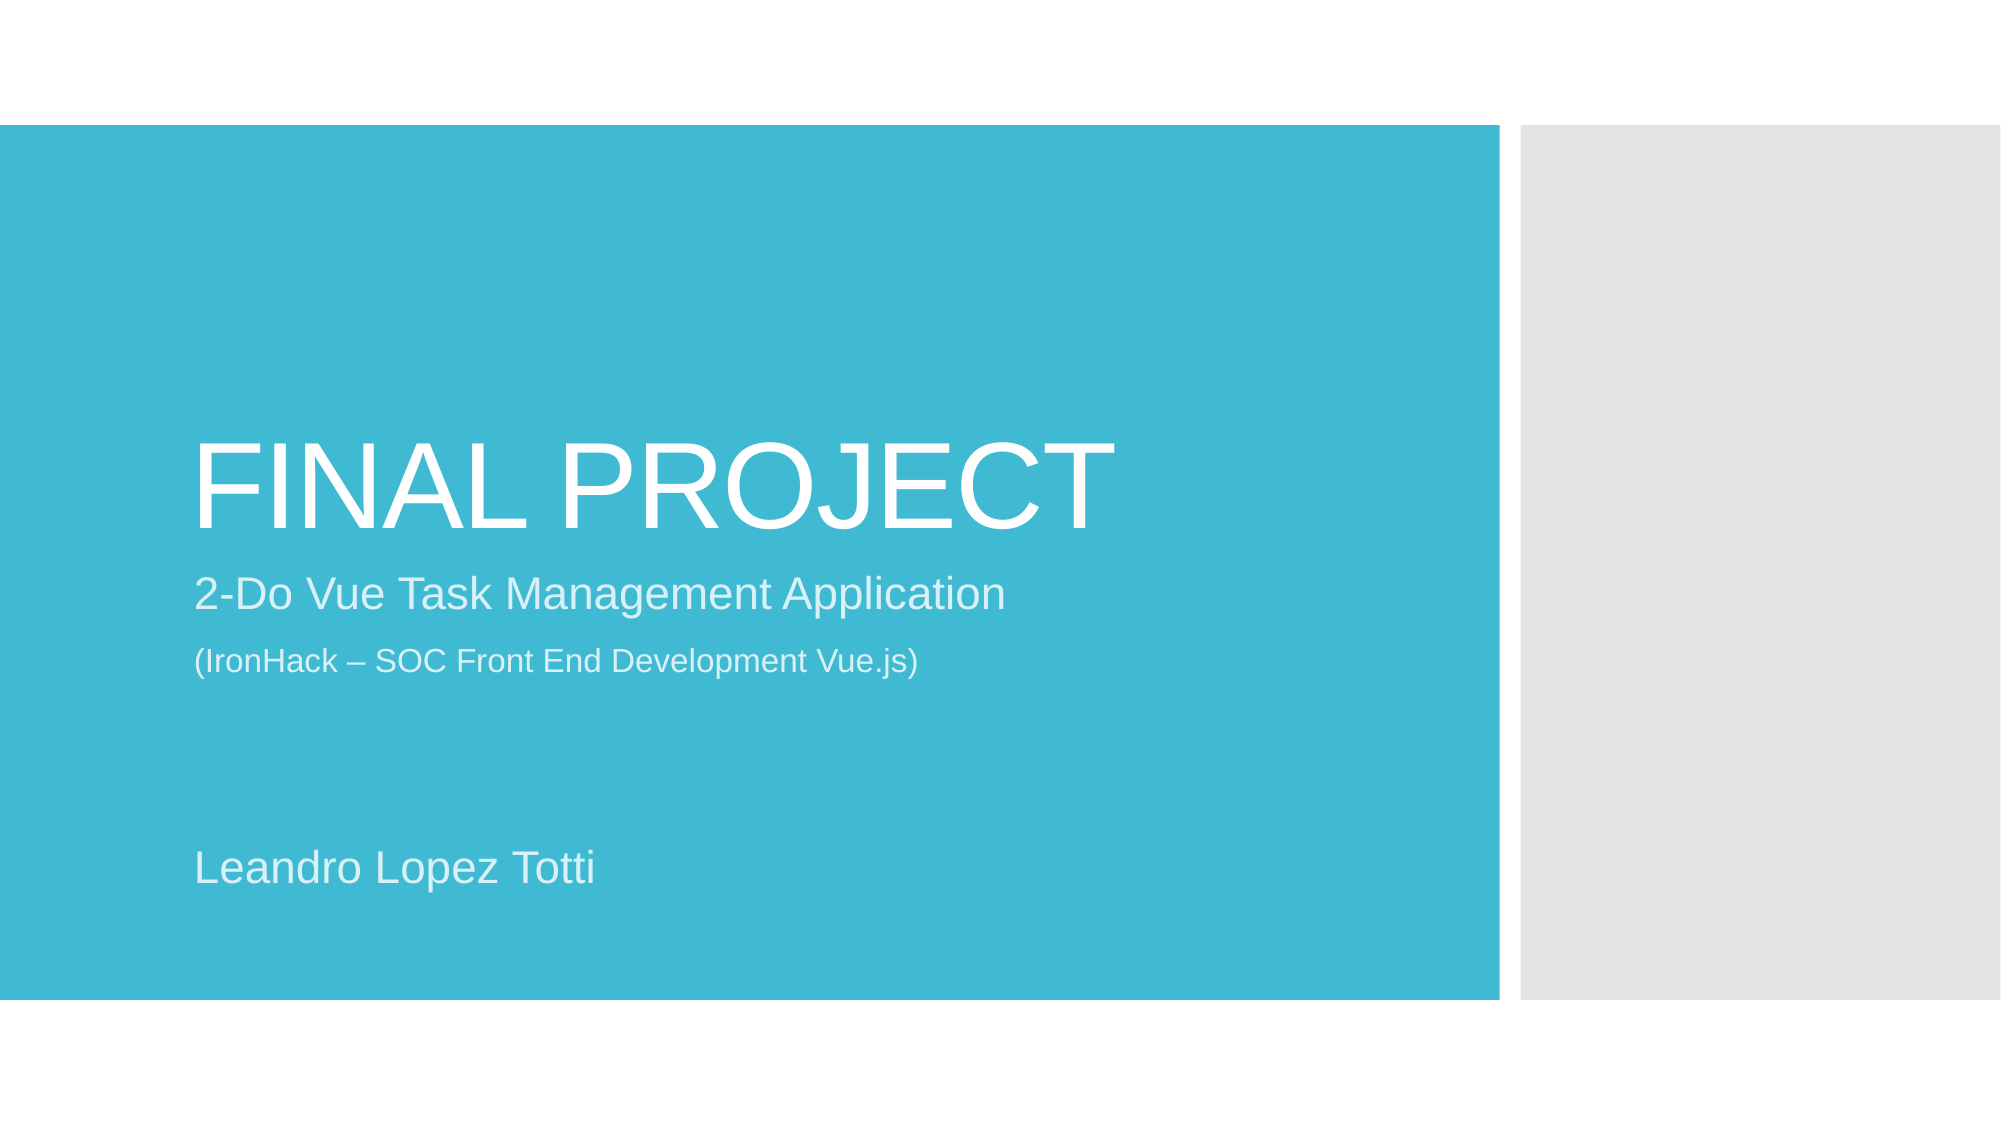

# FINAL PROJECT
2-Do Vue Task Management Application
(IronHack – SOC Front End Development Vue.js)
Leandro Lopez Totti